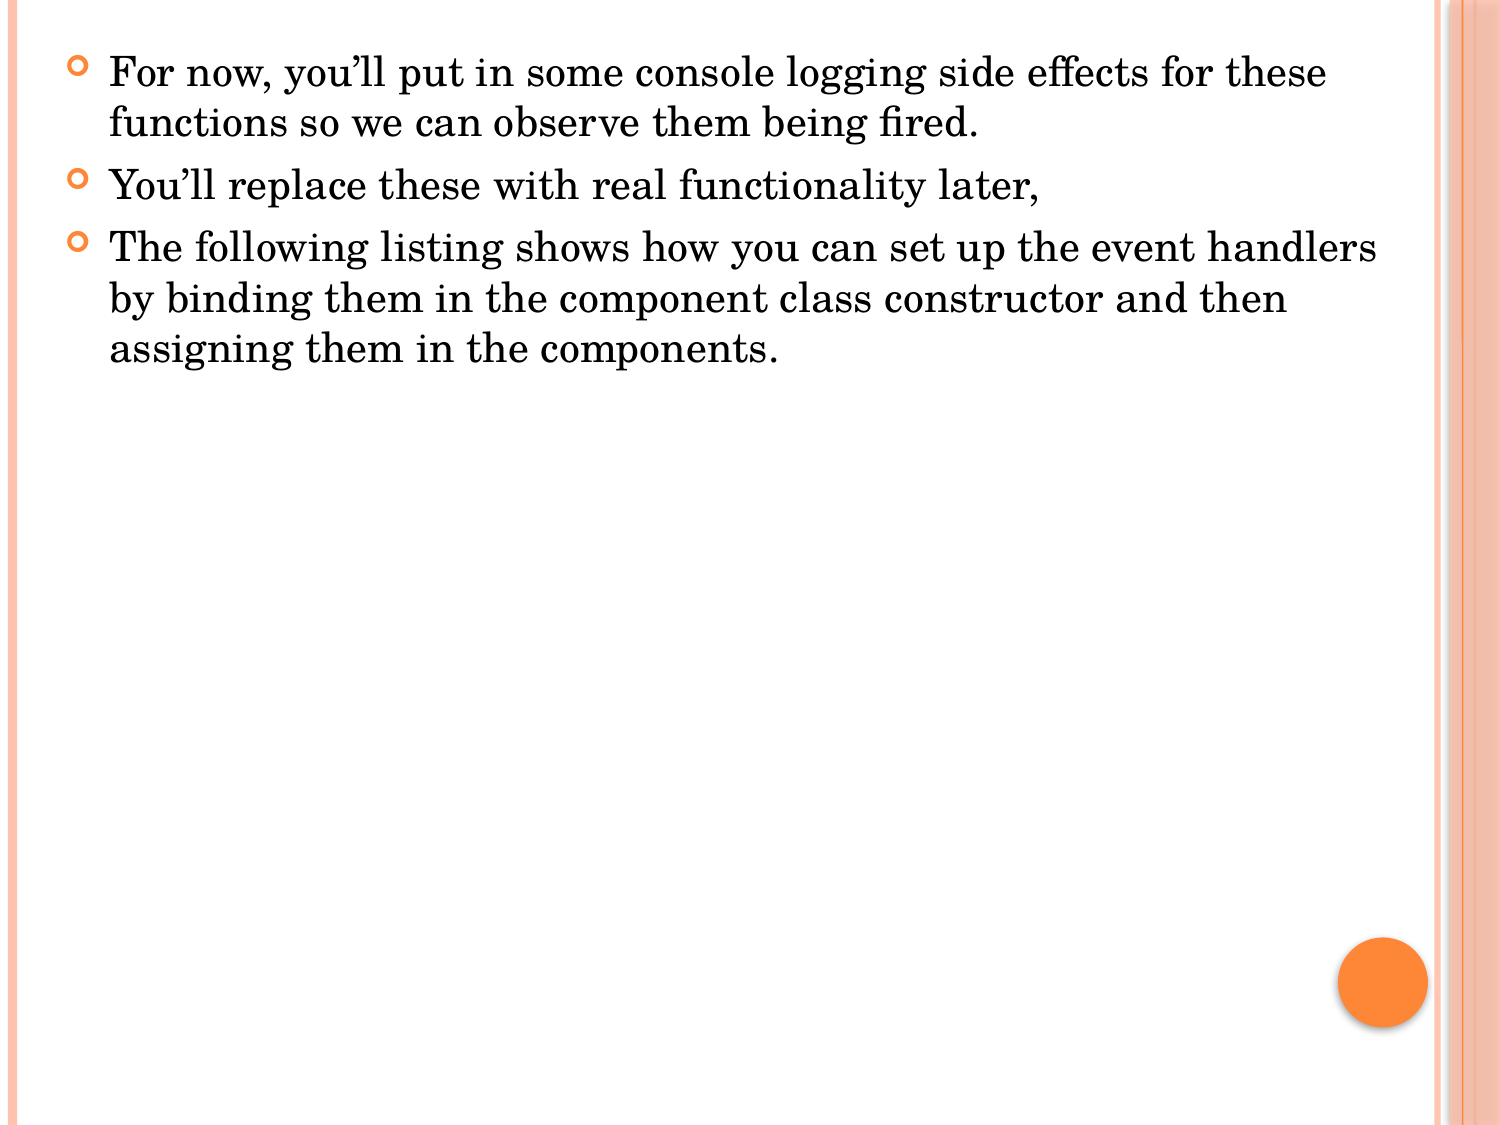

For now, you’ll put in some console logging side effects for these functions so we can observe them being fired.
You’ll replace these with real functionality later,
The following listing shows how you can set up the event handlers by binding them in the component class constructor and then assigning them in the components.